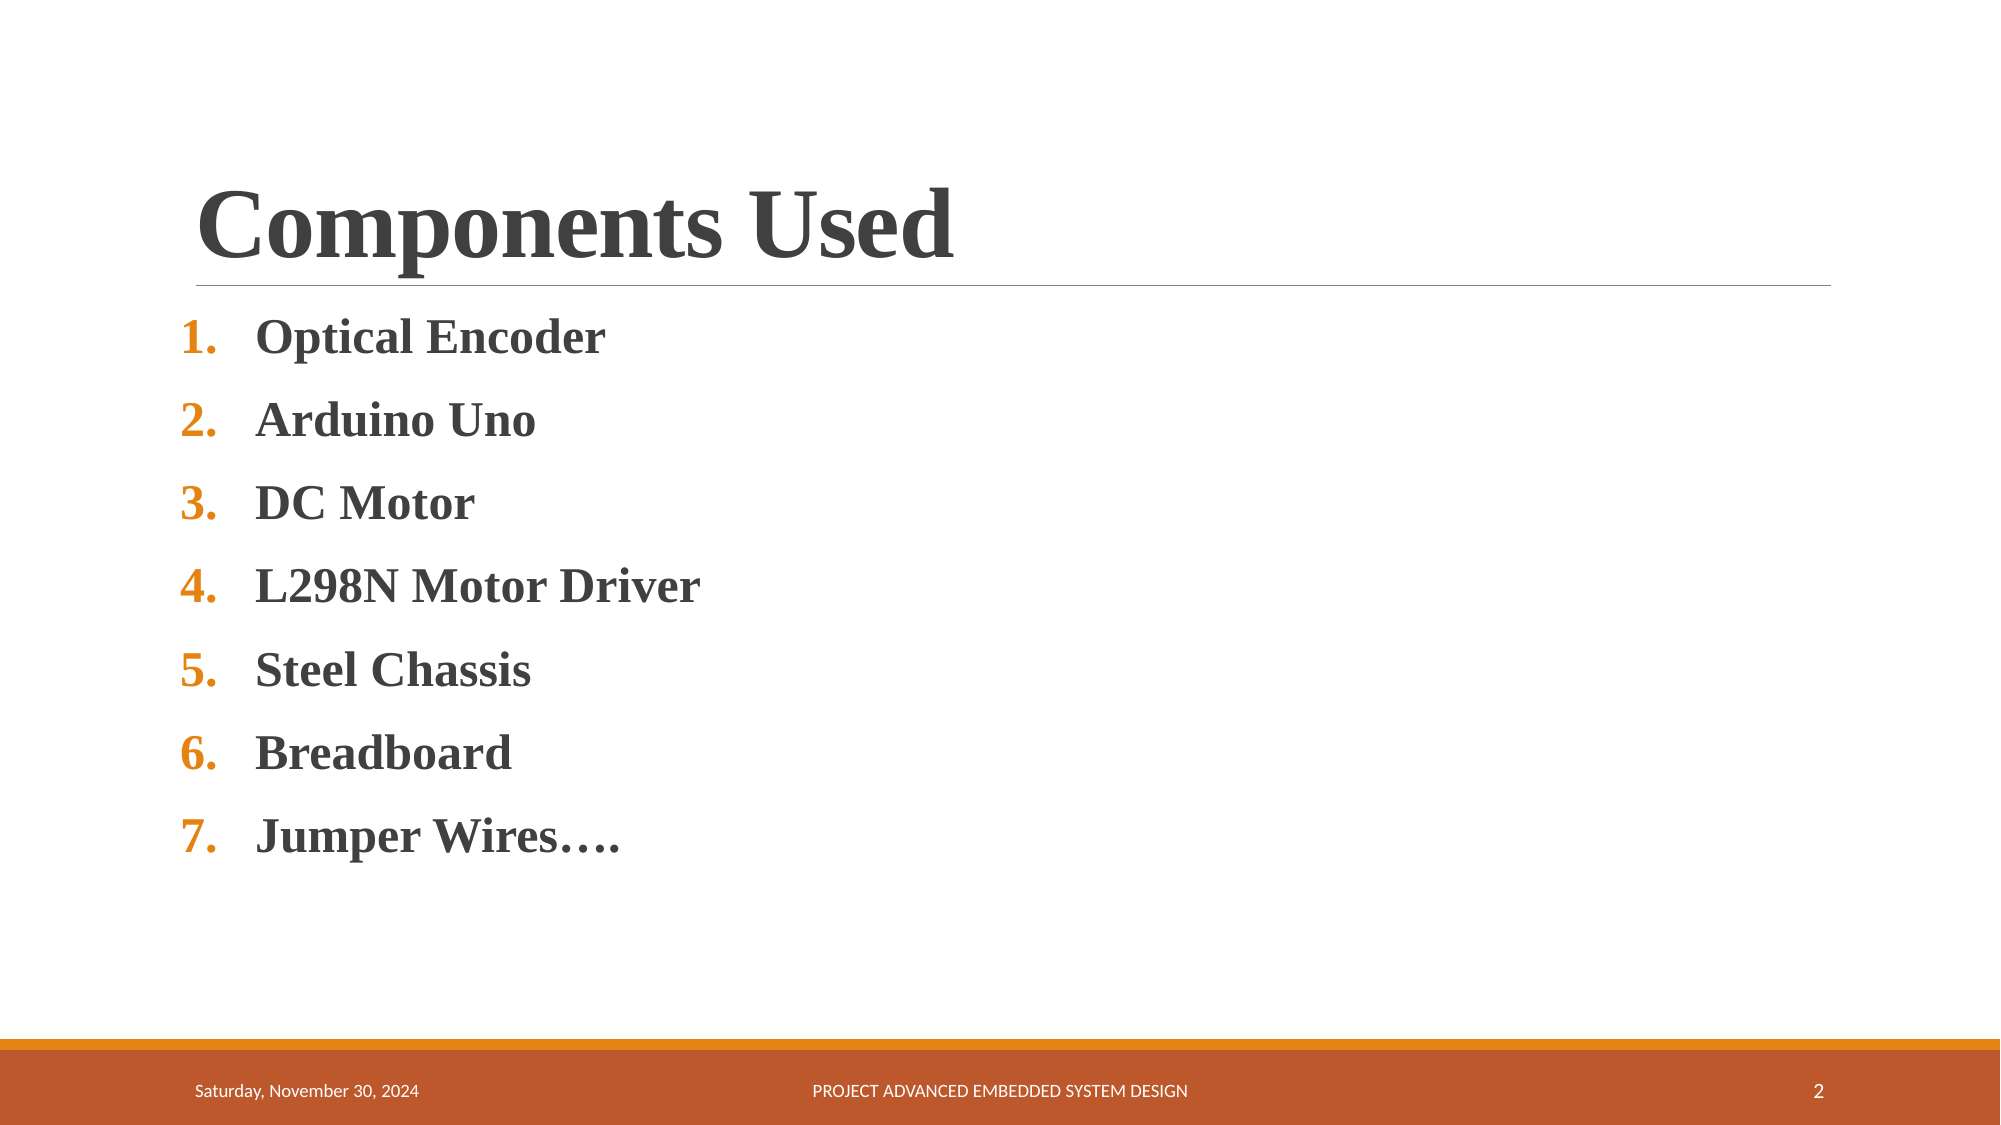

# Components Used
Optical Encoder
Arduino Uno
DC Motor
L298N Motor Driver
Steel Chassis
Breadboard
Jumper Wires….
Saturday, November 30, 2024
Project Advanced Embedded System Design
2